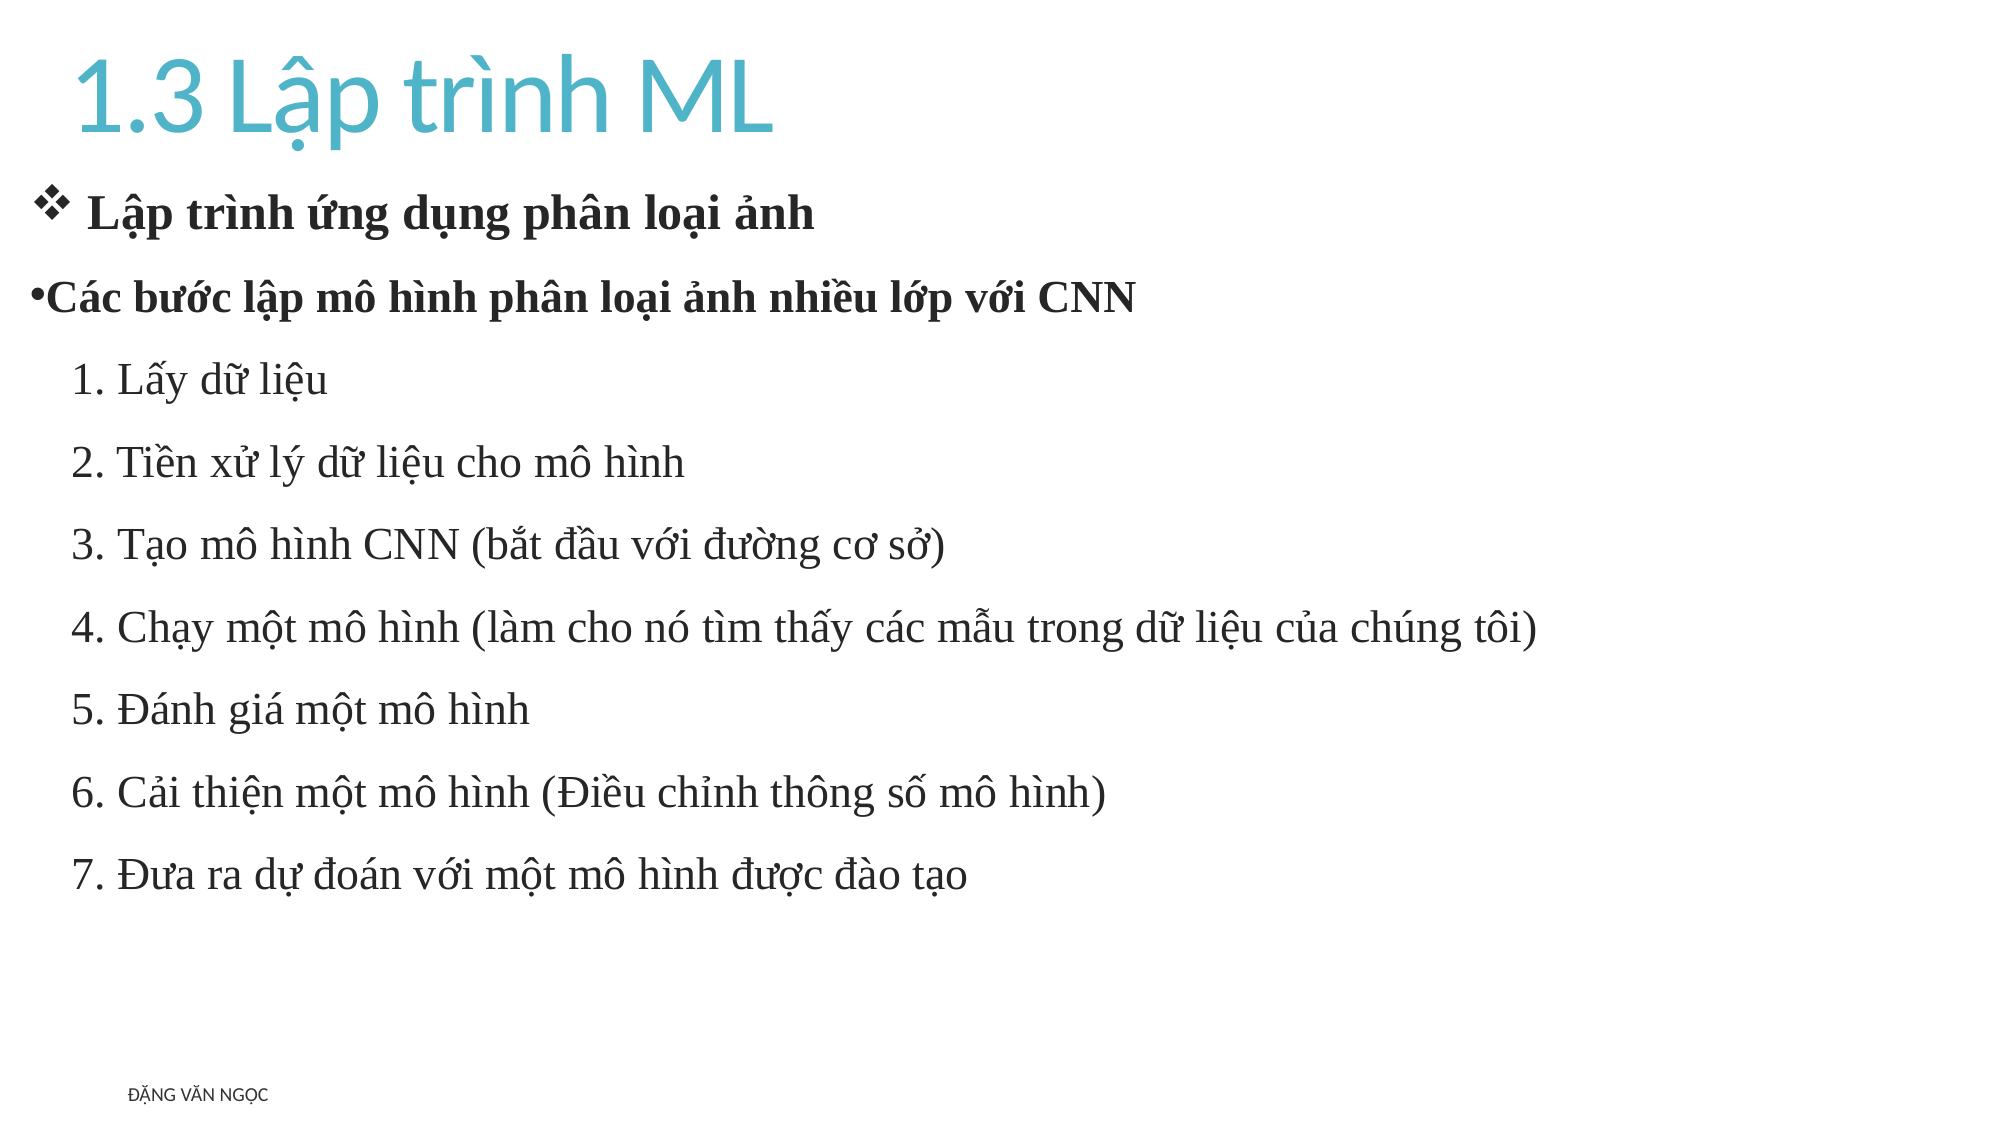

# 1.3 Lập trình ML
 Lập trình ứng dụng phân loại ảnh
Các bước lập mô hình phân loại ảnh nhiều lớp với CNN
1. Lấy dữ liệu
2. Tiền xử lý dữ liệu cho mô hình
3. Tạo mô hình CNN (bắt đầu với đường cơ sở)
4. Chạy một mô hình (làm cho nó tìm thấy các mẫu trong dữ liệu của chúng tôi)
5. Đánh giá một mô hình
6. Cải thiện một mô hình (Điều chỉnh thông số mô hình)
7. Đưa ra dự đoán với một mô hình được đào tạo
Đặng Văn Ngọc